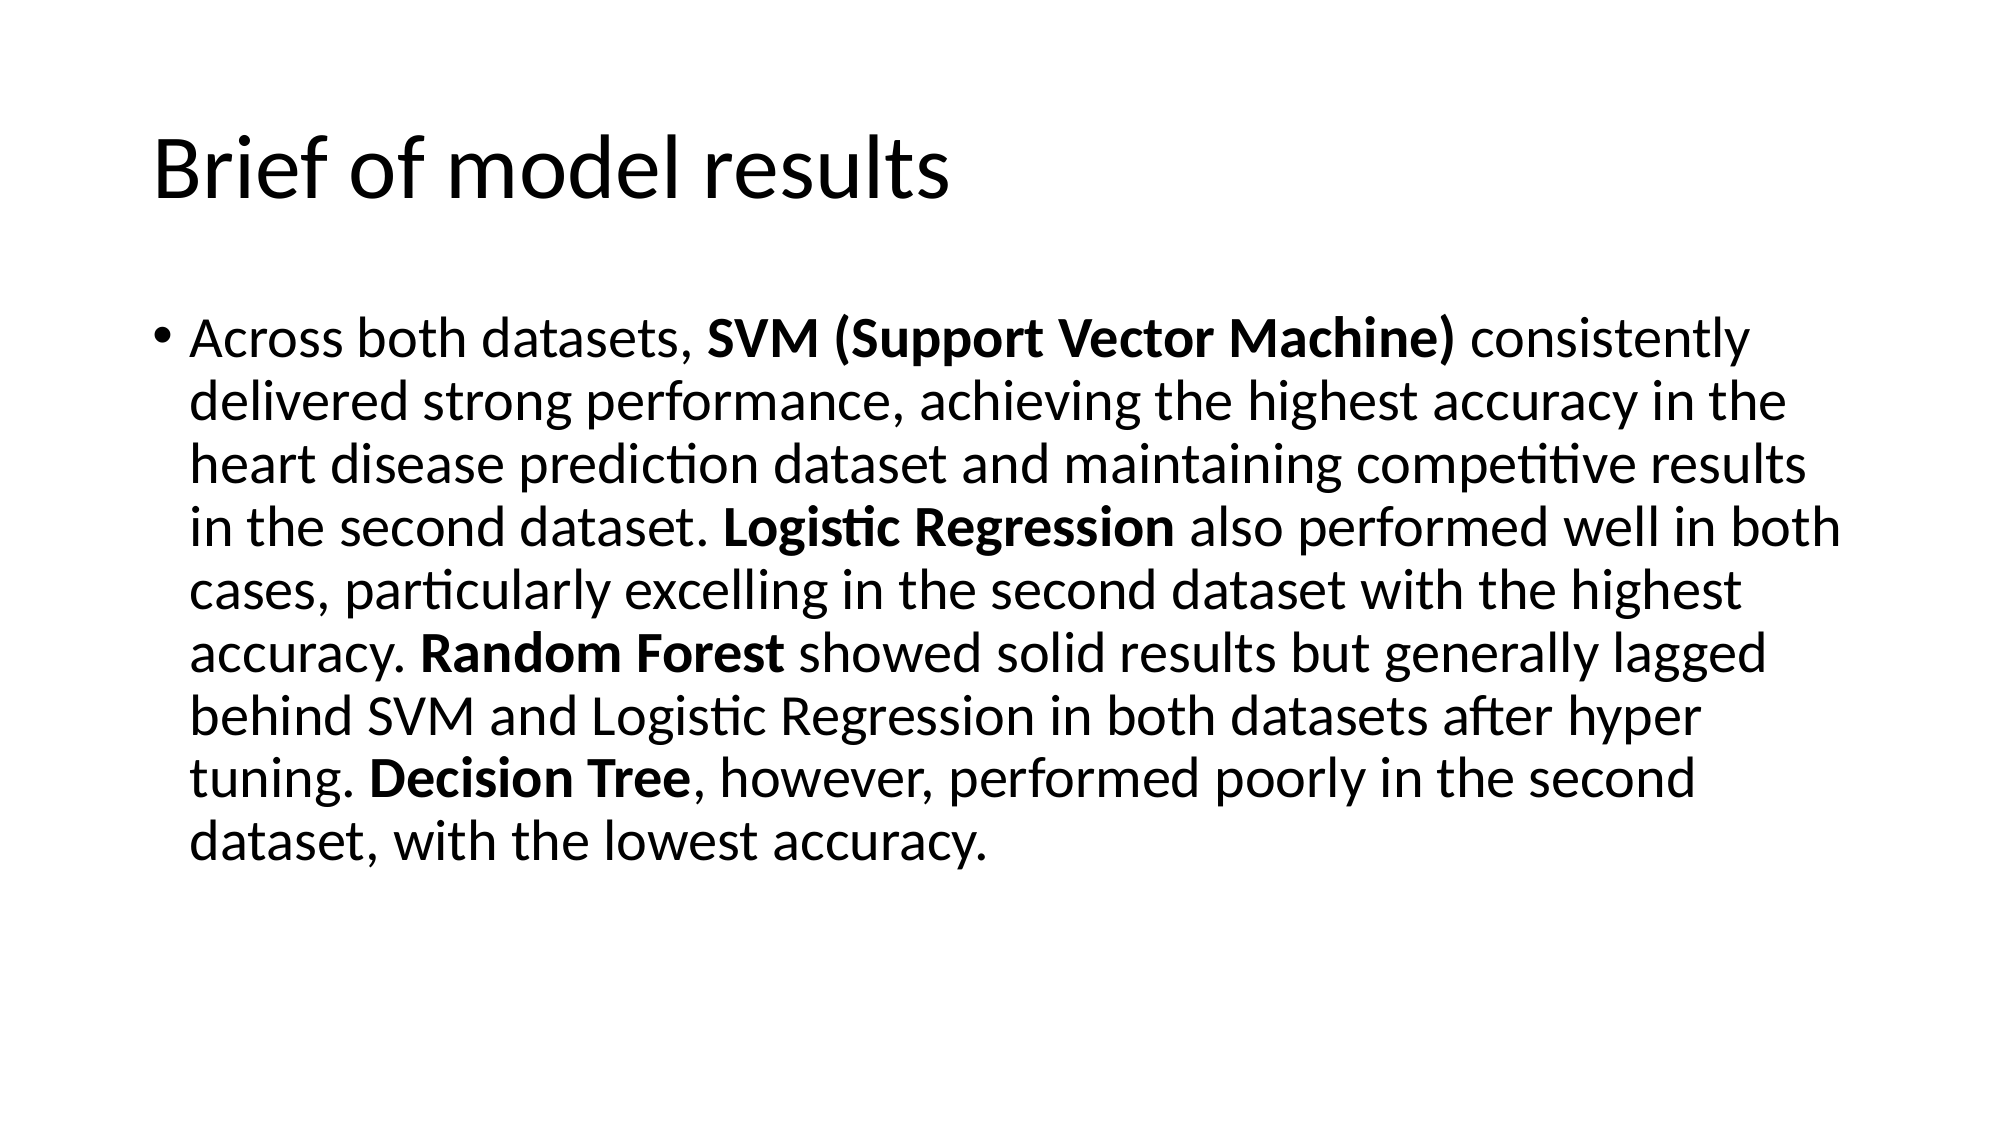

# Brief of model results
Across both datasets, SVM (Support Vector Machine) consistently delivered strong performance, achieving the highest accuracy in the heart disease prediction dataset and maintaining competitive results in the second dataset. Logistic Regression also performed well in both cases, particularly excelling in the second dataset with the highest accuracy. Random Forest showed solid results but generally lagged behind SVM and Logistic Regression in both datasets after hyper tuning. Decision Tree, however, performed poorly in the second dataset, with the lowest accuracy.